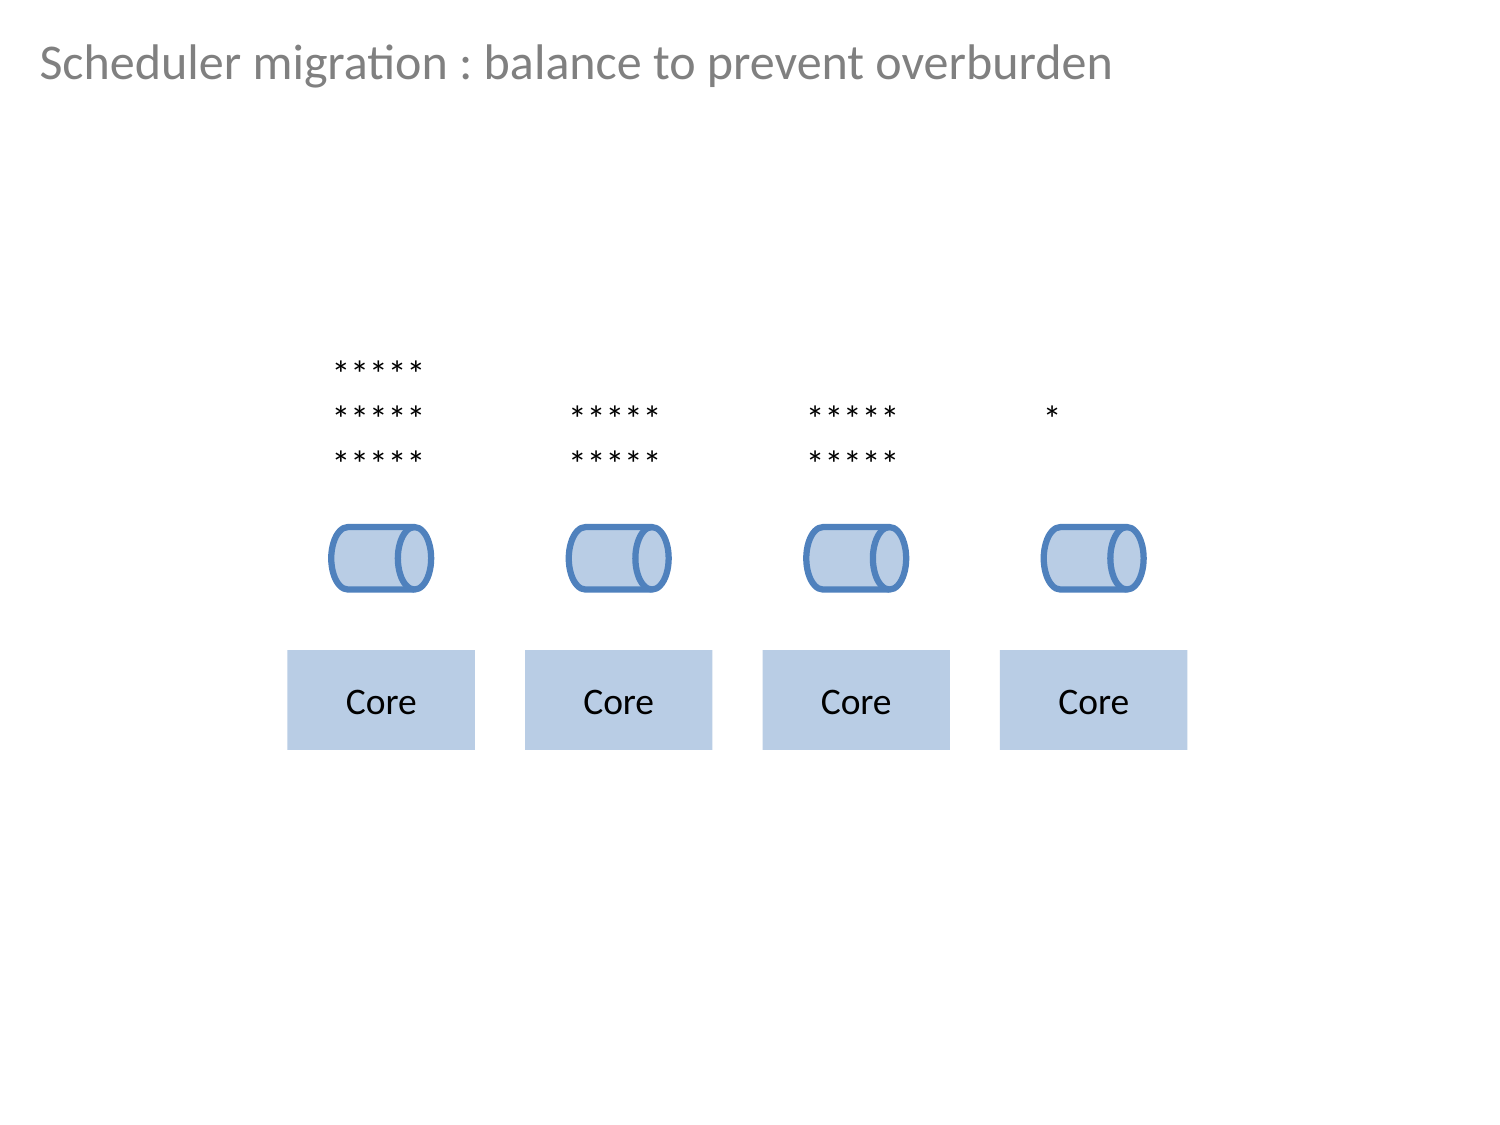

Scheduler migration : balance to prevent overburden
*****
*****
*****
*****
*****
*****
*****
*

Core
Core
Core
Core